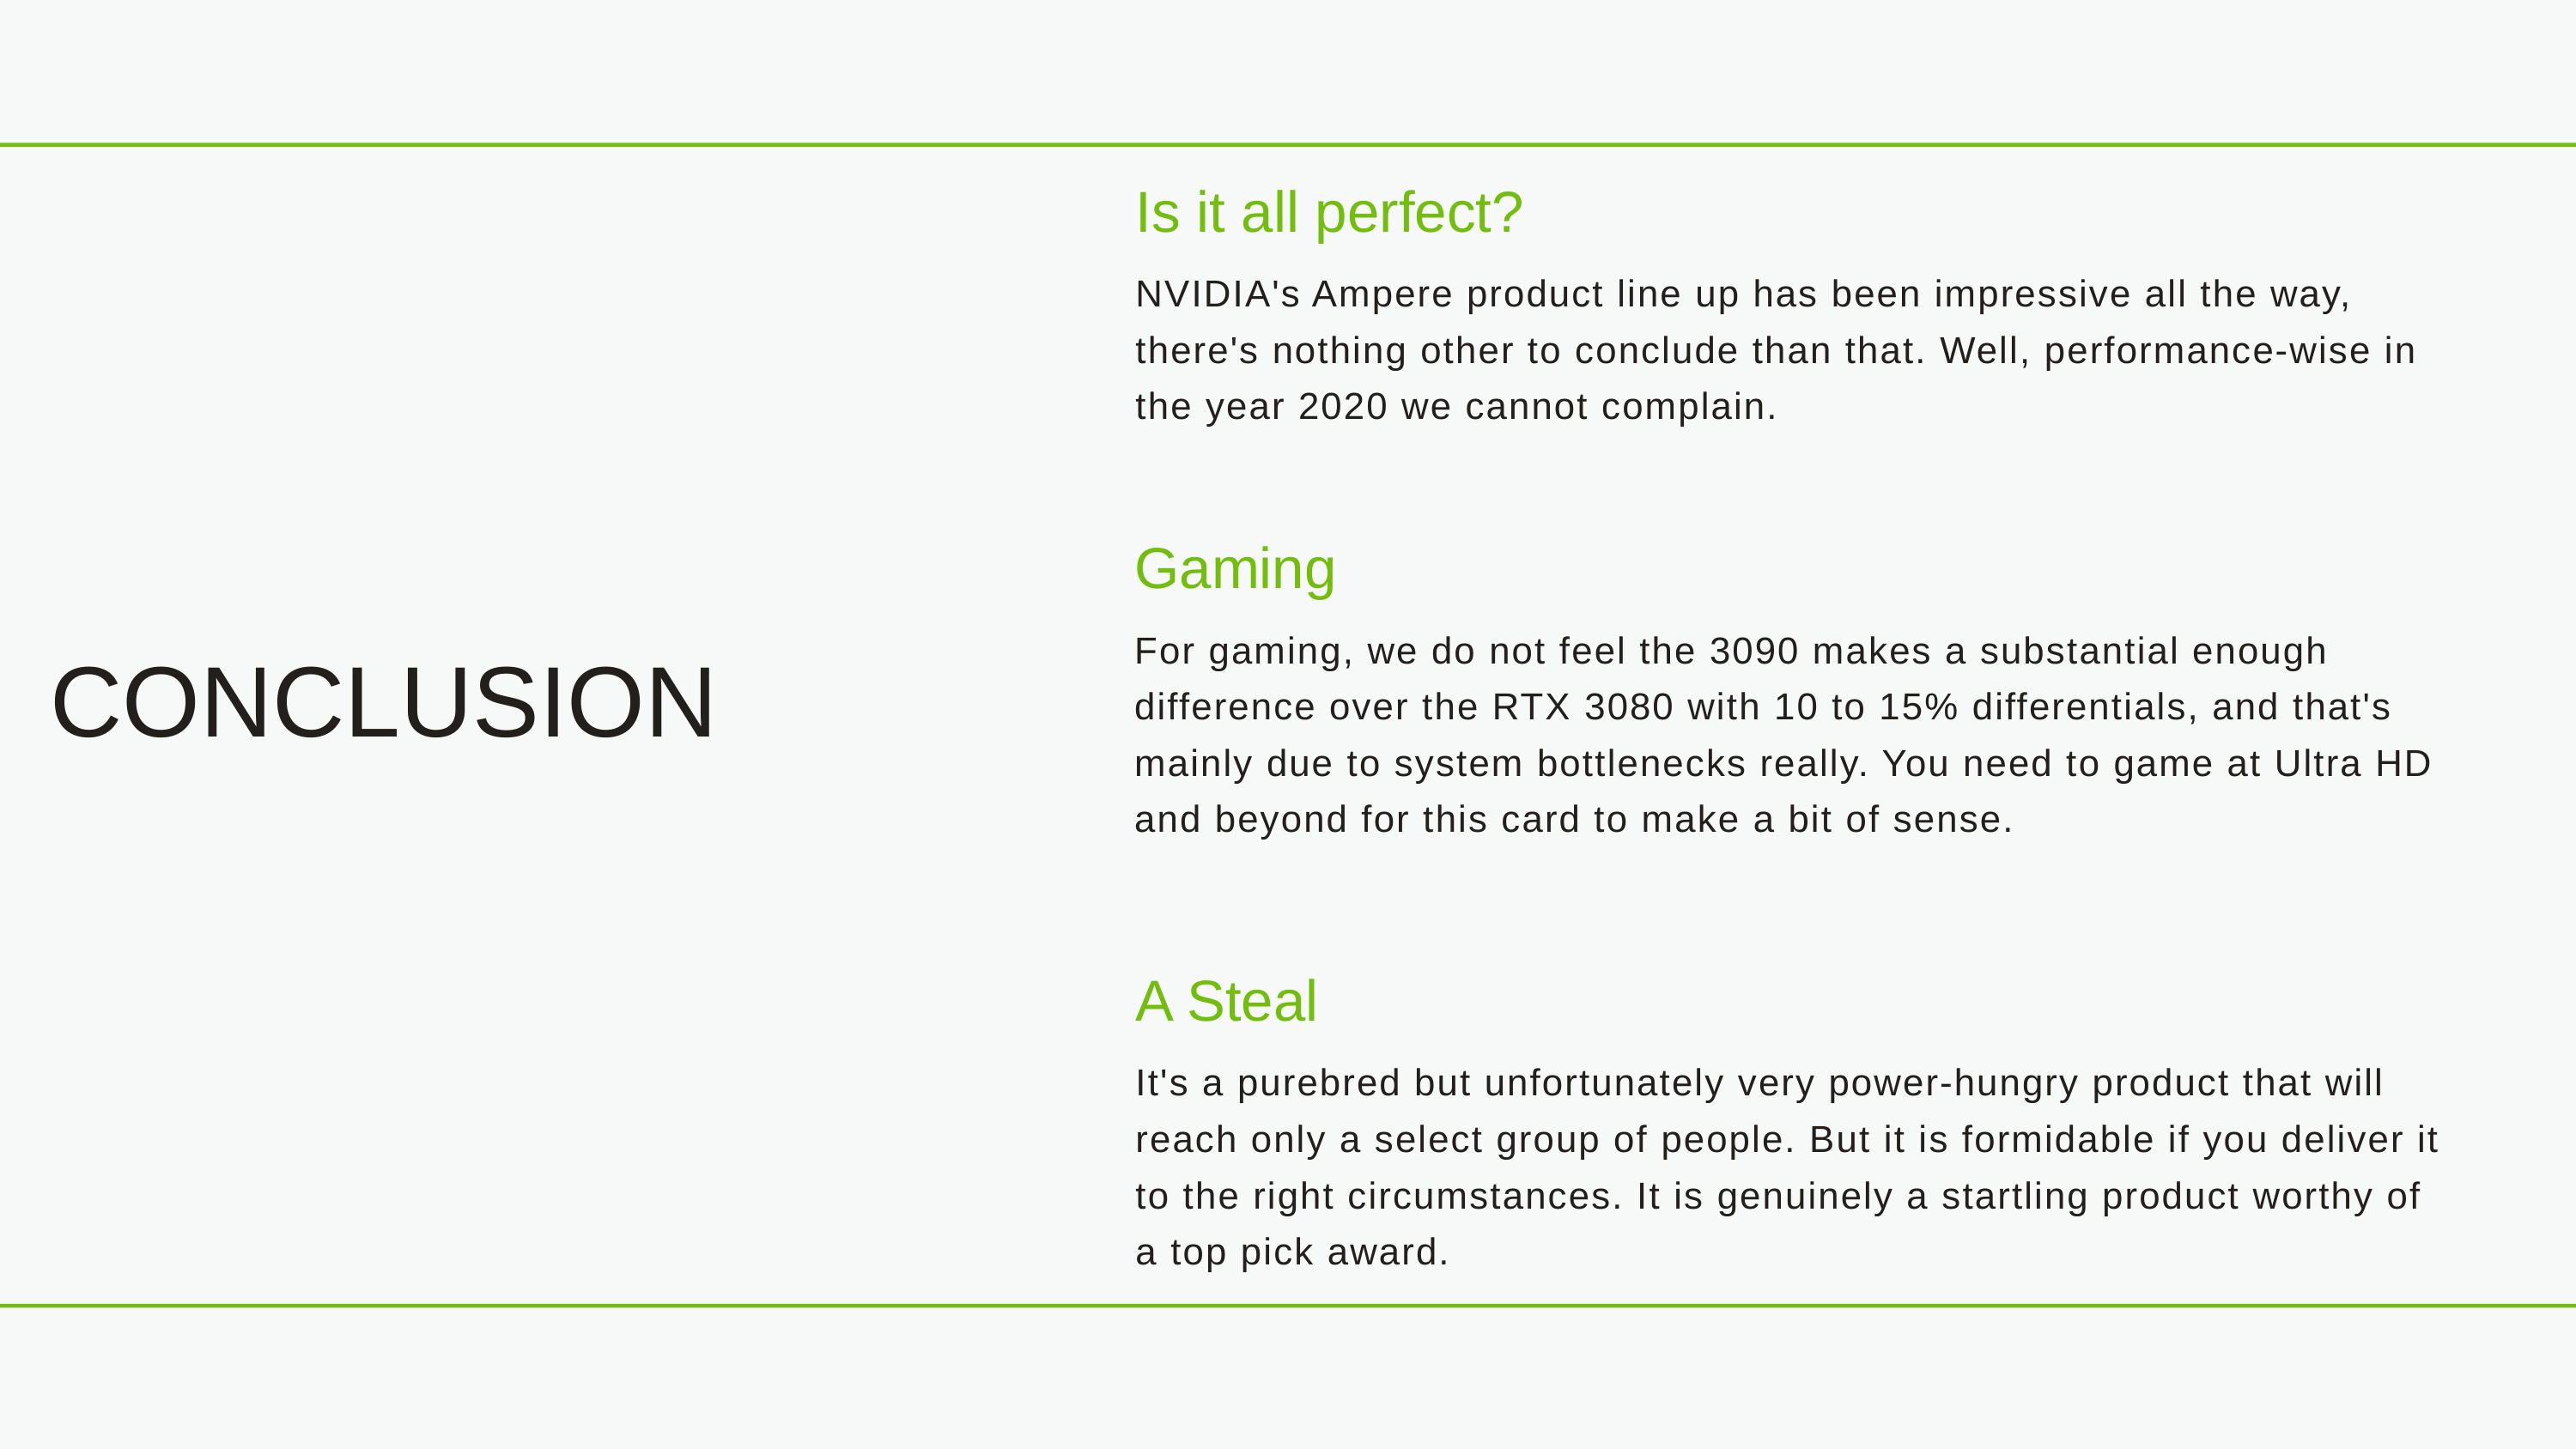

Is it all perfect?
NVIDIA's Ampere product line up has been impressive all the way, there's nothing other to conclude than that. Well, performance-wise in the year 2020 we cannot complain.
Gaming
For gaming, we do not feel the 3090 makes a substantial enough difference over the RTX 3080 with 10 to 15% differentials, and that's mainly due to system bottlenecks really. You need to game at Ultra HD and beyond for this card to make a bit of sense.
A Steal
It's a purebred but unfortunately very power-hungry product that will reach only a select group of people. But it is formidable if you deliver it to the right circumstances. It is genuinely a startling product worthy of a top pick award.
CONCLUSION